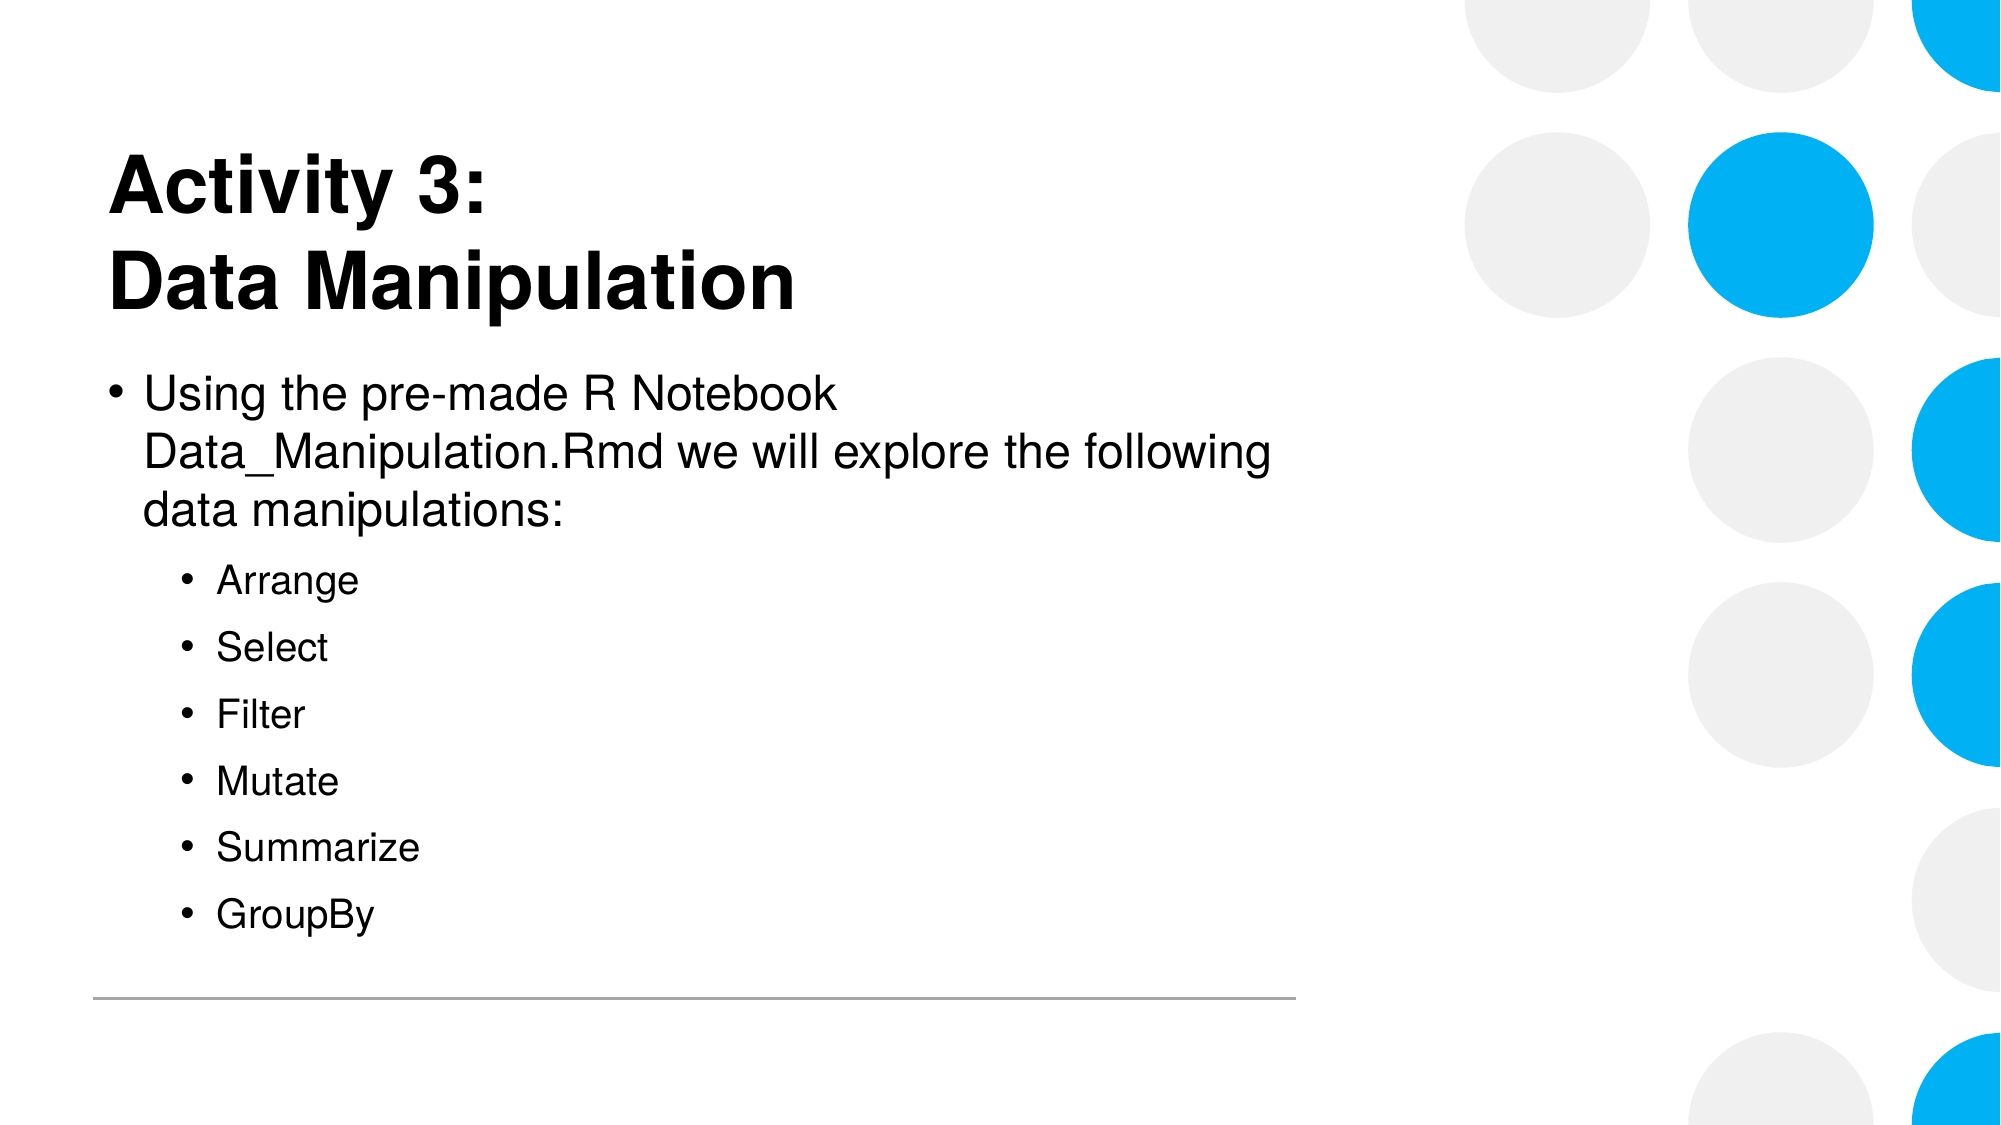

# Activity 3: Data Manipulation
Using the pre-made R Notebook Data_Manipulation.Rmd we will explore the following data manipulations:
Arrange
Select
Filter
Mutate
Summarize
GroupBy